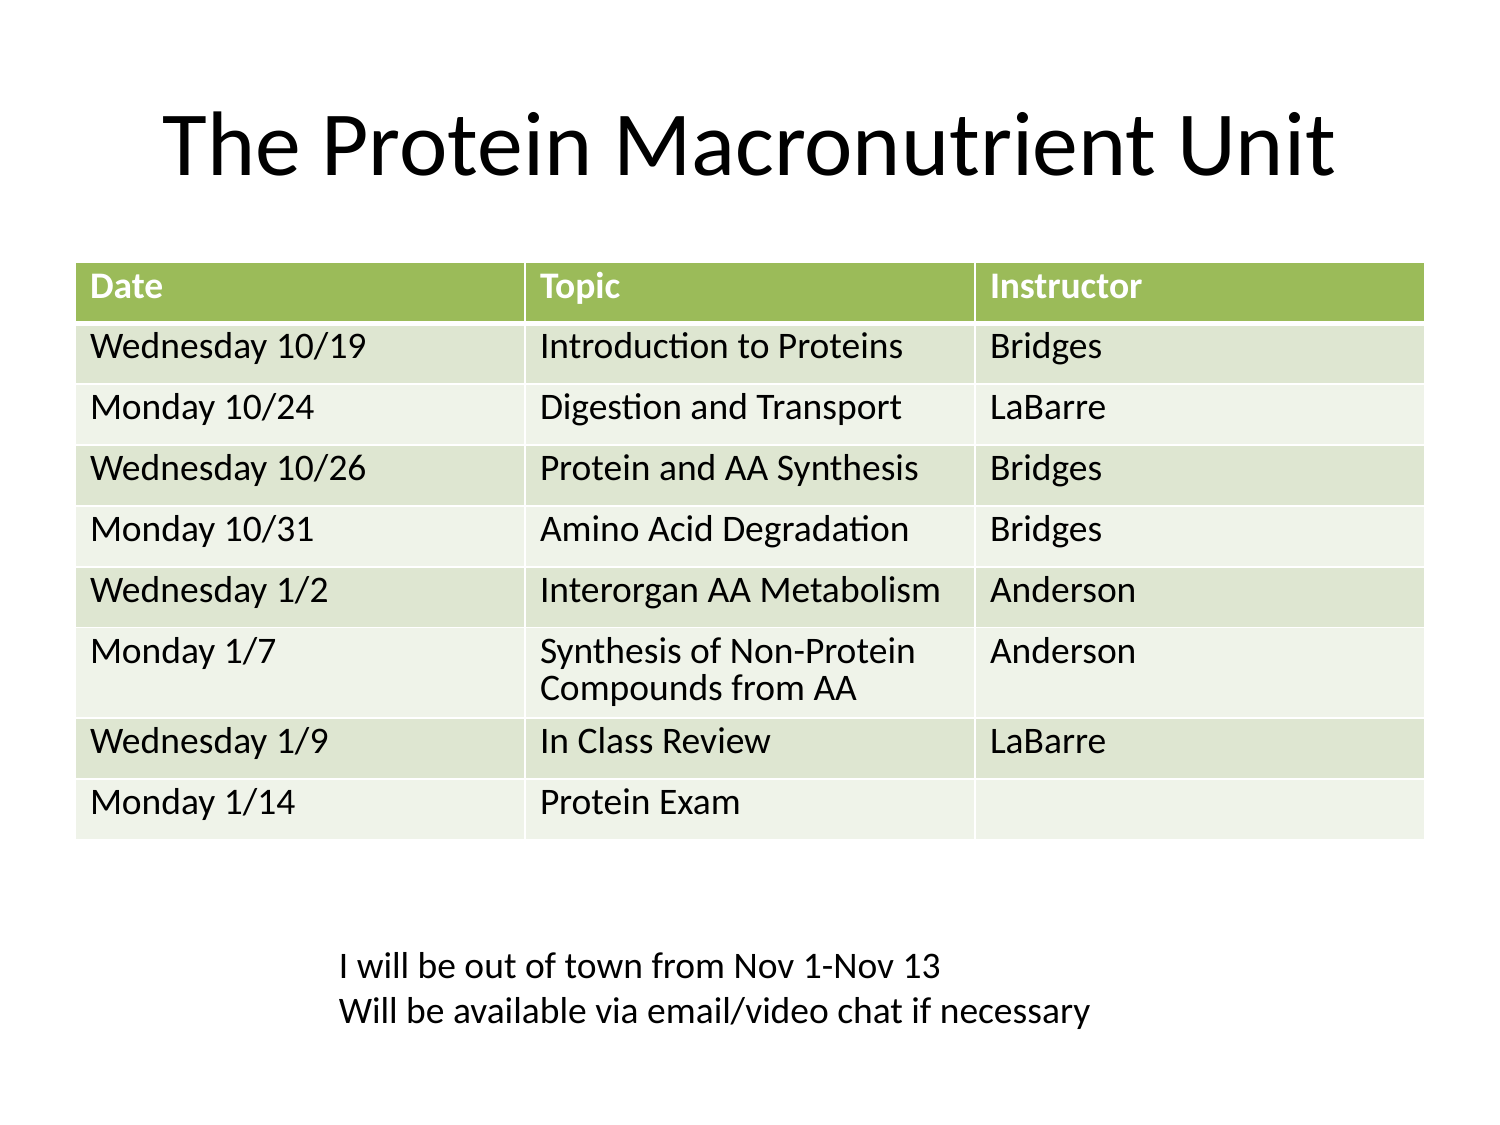

# The Protein Macronutrient Unit
| Date | Topic | Instructor |
| --- | --- | --- |
| Wednesday 10/19 | Introduction to Proteins | Bridges |
| Monday 10/24 | Digestion and Transport | LaBarre |
| Wednesday 10/26 | Protein and AA Synthesis | Bridges |
| Monday 10/31 | Amino Acid Degradation | Bridges |
| Wednesday 1/2 | Interorgan AA Metabolism | Anderson |
| Monday 1/7 | Synthesis of Non-Protein Compounds from AA | Anderson |
| Wednesday 1/9 | In Class Review | LaBarre |
| Monday 1/14 | Protein Exam |  |
I will be out of town from Nov 1-Nov 13
Will be available via email/video chat if necessary